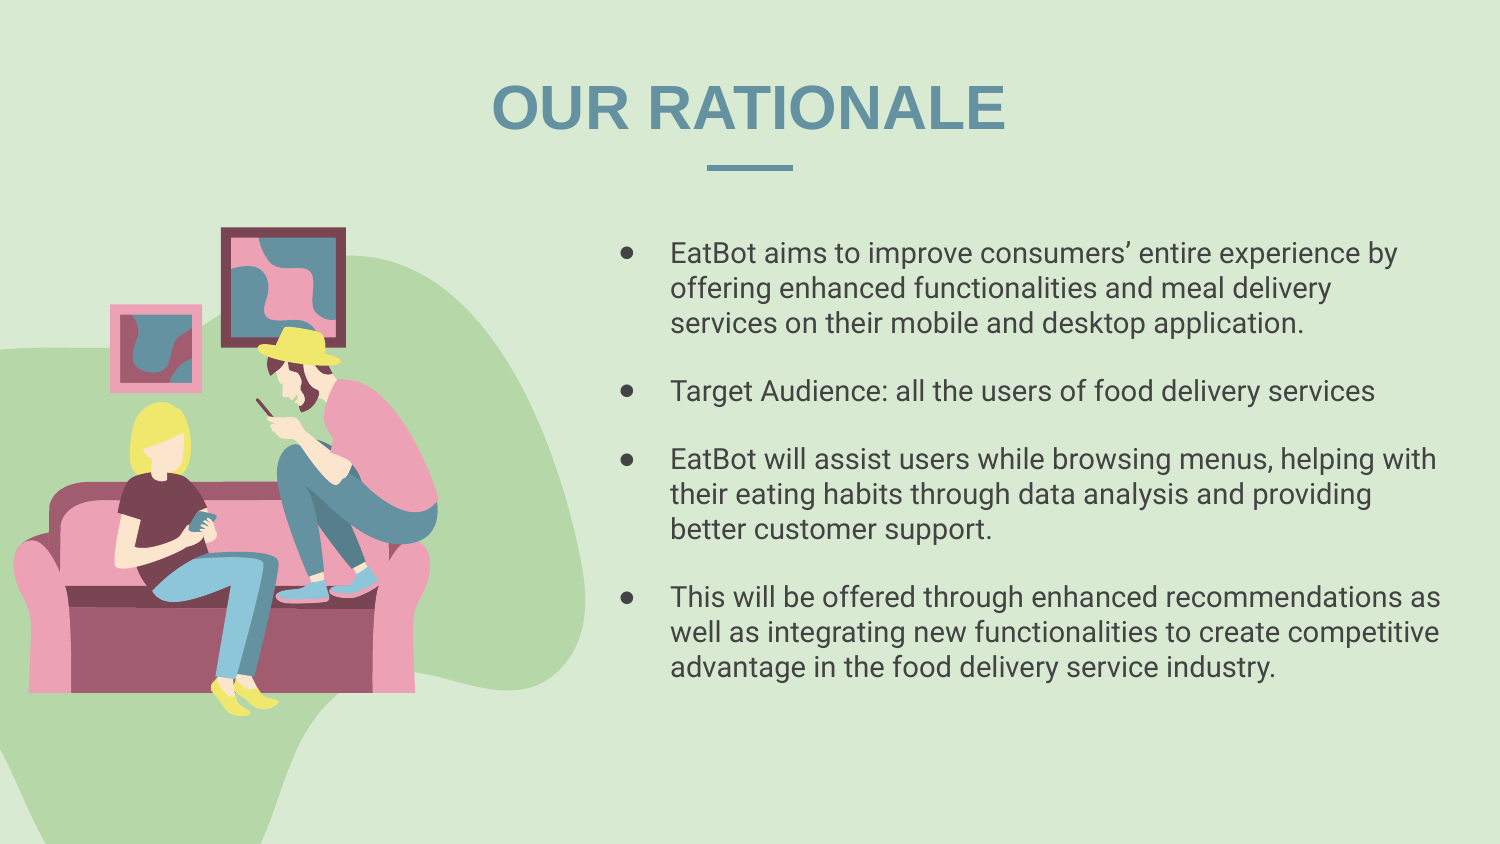

# OUR RATIONALE
EatBot aims to improve consumers’ entire experience by offering enhanced functionalities and meal delivery services on their mobile and desktop application.
Target Audience: all the users of food delivery services
EatBot will assist users while browsing menus, helping with their eating habits through data analysis and providing better customer support.
This will be offered through enhanced recommendations as well as integrating new functionalities to create competitive advantage in the food delivery service industry.